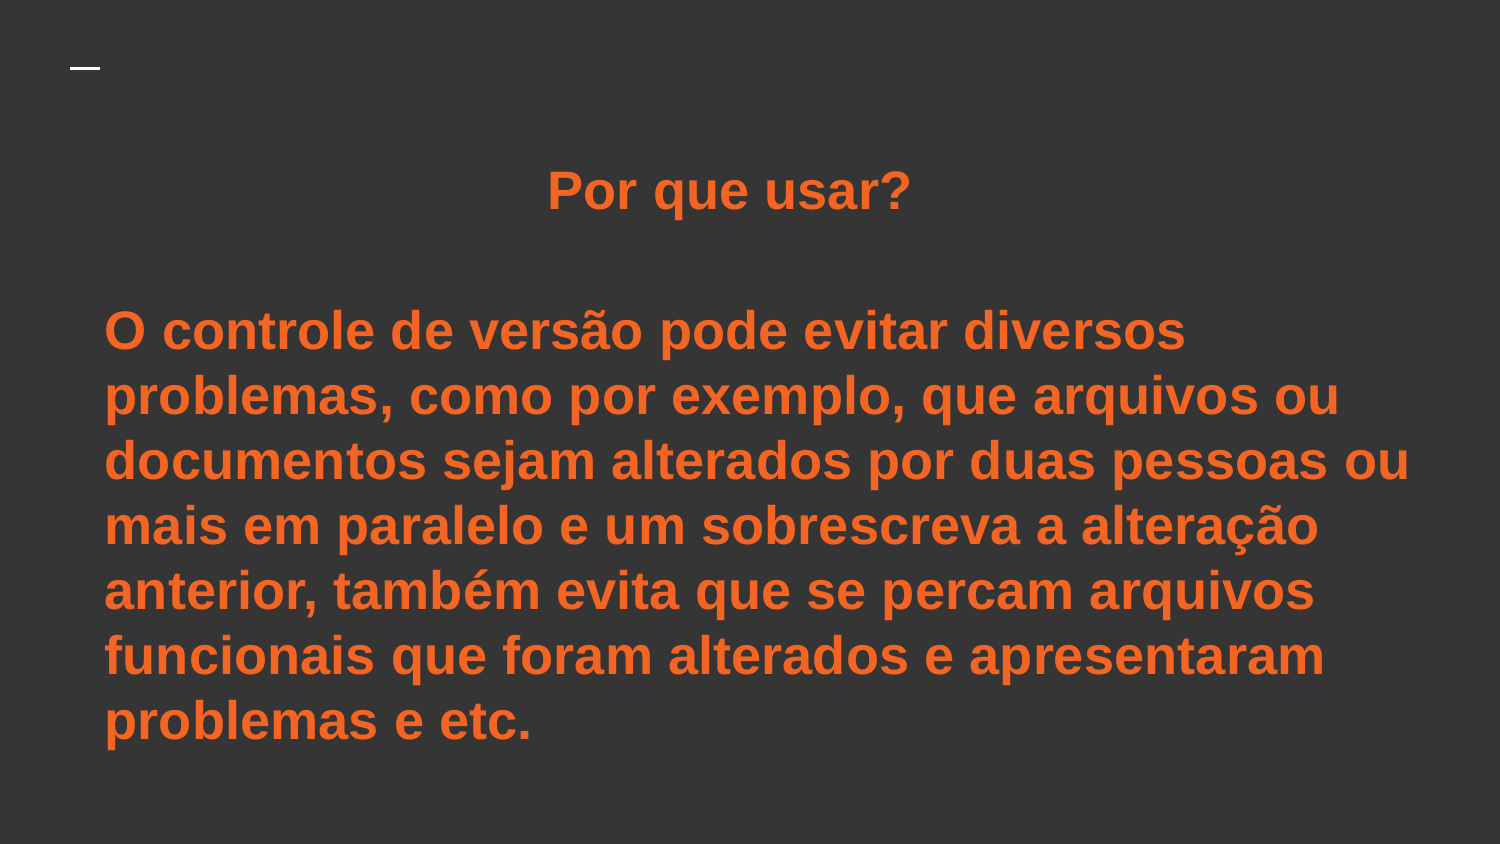

# Por que usar?
O controle de versão pode evitar diversos problemas, como por exemplo, que arquivos ou documentos sejam alterados por duas pessoas ou mais em paralelo e um sobrescreva a alteração anterior, também evita que se percam arquivos funcionais que foram alterados e apresentaram problemas e etc.